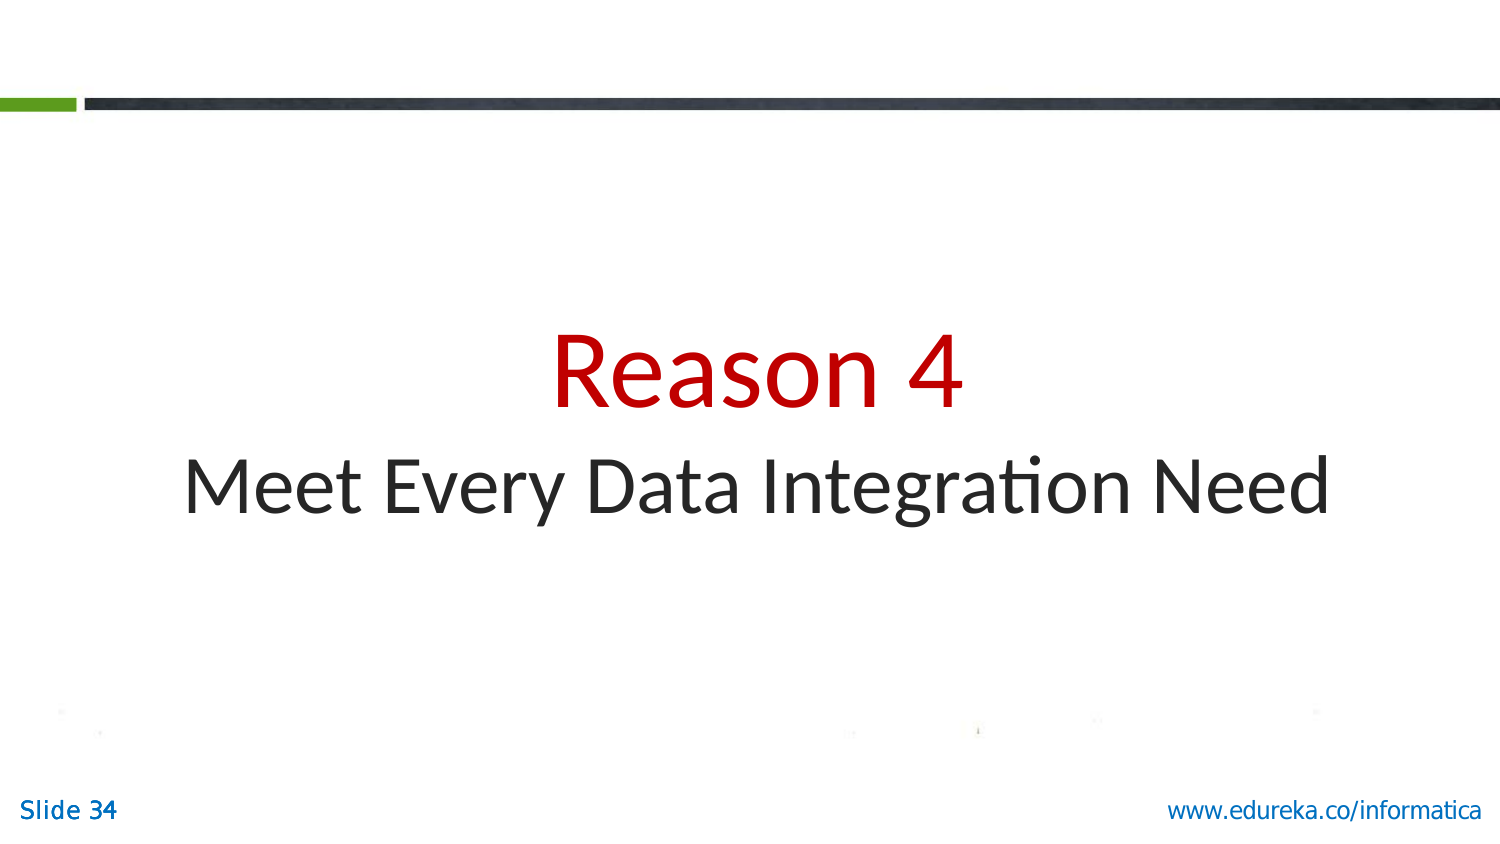

Reason 4
Meet Every Data Integration Need